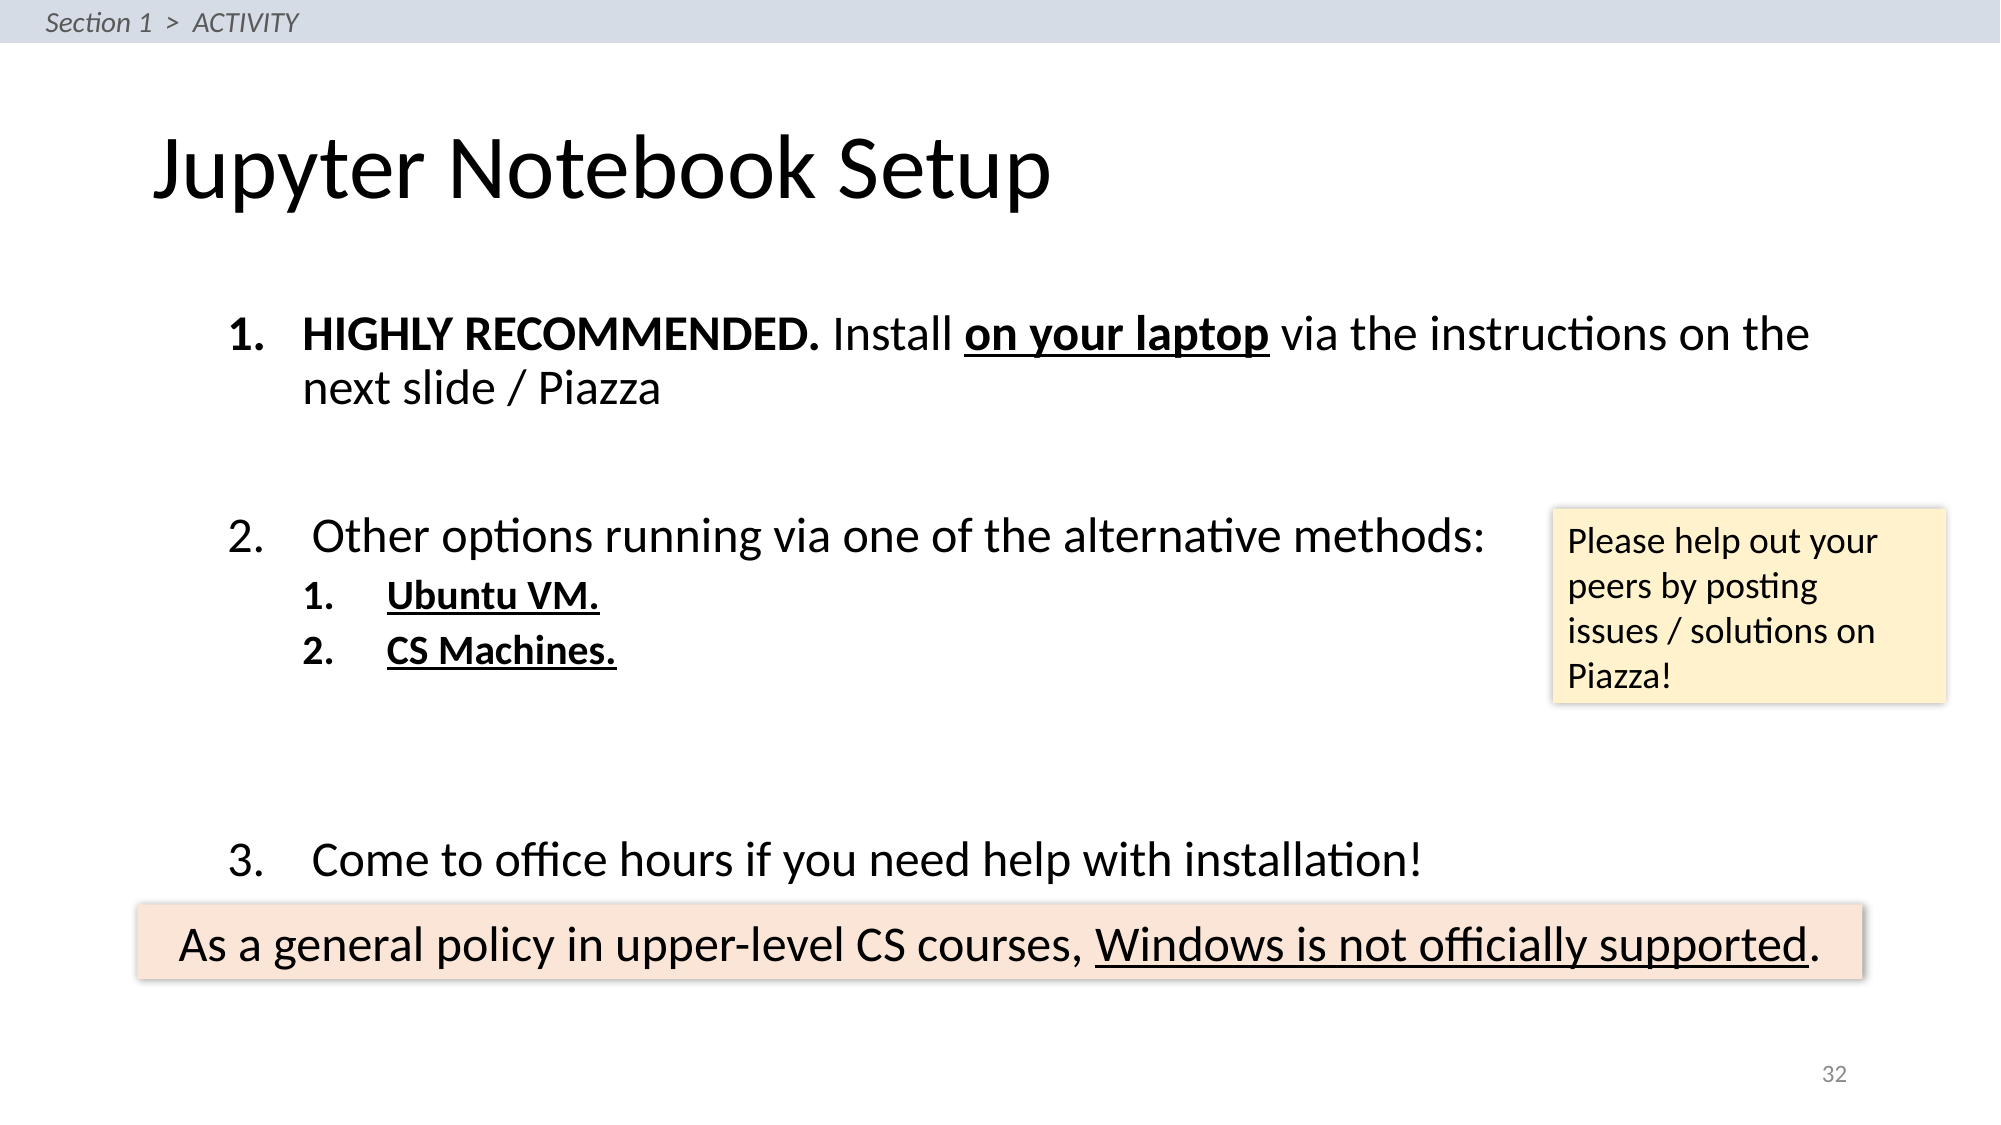

Section 1  >  ACTIVITY
# Jupyter Notebook Setup
HIGHLY RECOMMENDED. Install on your laptop via the instructions on the next slide / Piazza

Other options running via one of the alternative methods:
Ubuntu VM.
CS Machines.

Come to office hours if you need help with installation!

Please help out your peers by posting issues / solutions on Piazza!
As a general policy in upper-level CS courses, Windows is not officially supported.
32